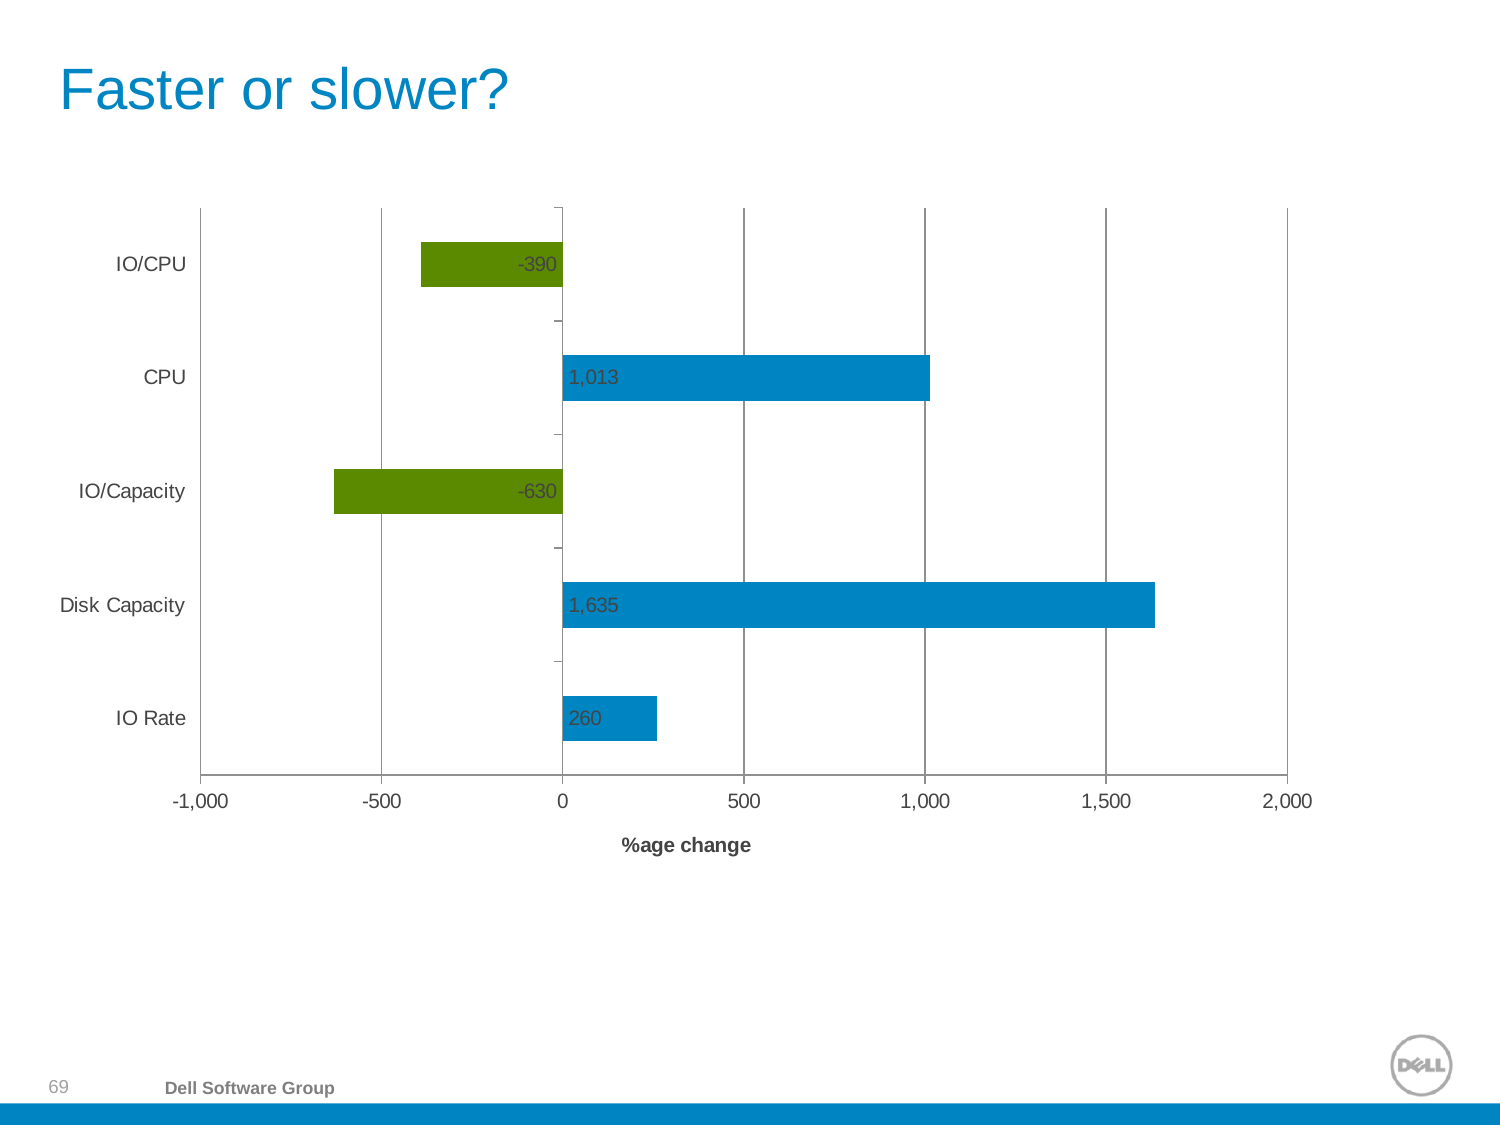

# Faster or slower?

### Chart

| Category | Pct |
|---|---|
| IO Rate | 259.5204513399154 |
| Disk Capacity | 1634.8773841961852 |
| IO/Capacity | -629.9609051060295 |
| CPU | 1013.3333333333335 |
| IO/CPU | -390.46376811594206 |